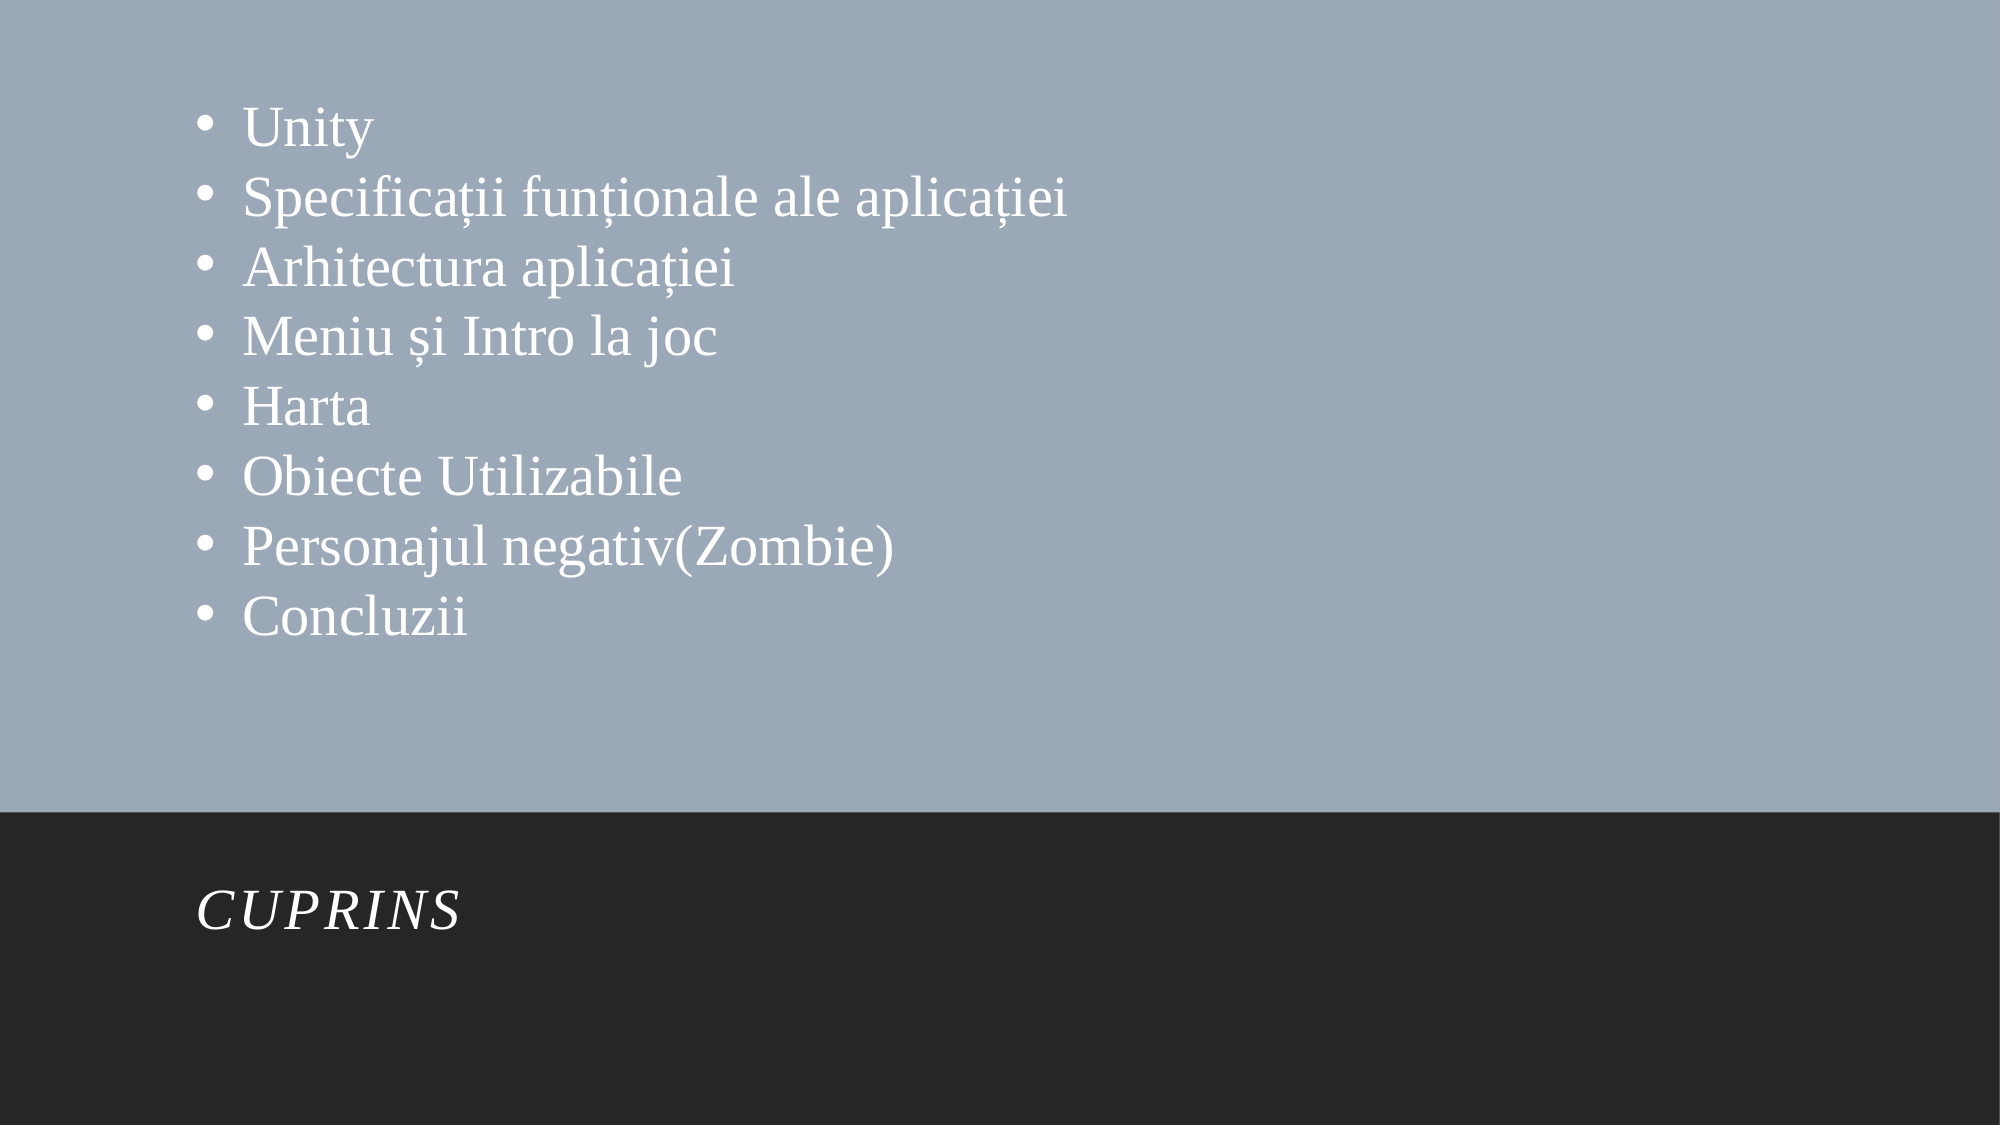

Unity
Specificații funționale ale aplicației
Arhitectura aplicației
Meniu și Intro la joc
Harta
Obiecte Utilizabile
Personajul negativ(Zombie)
Concluzii

Cuprins